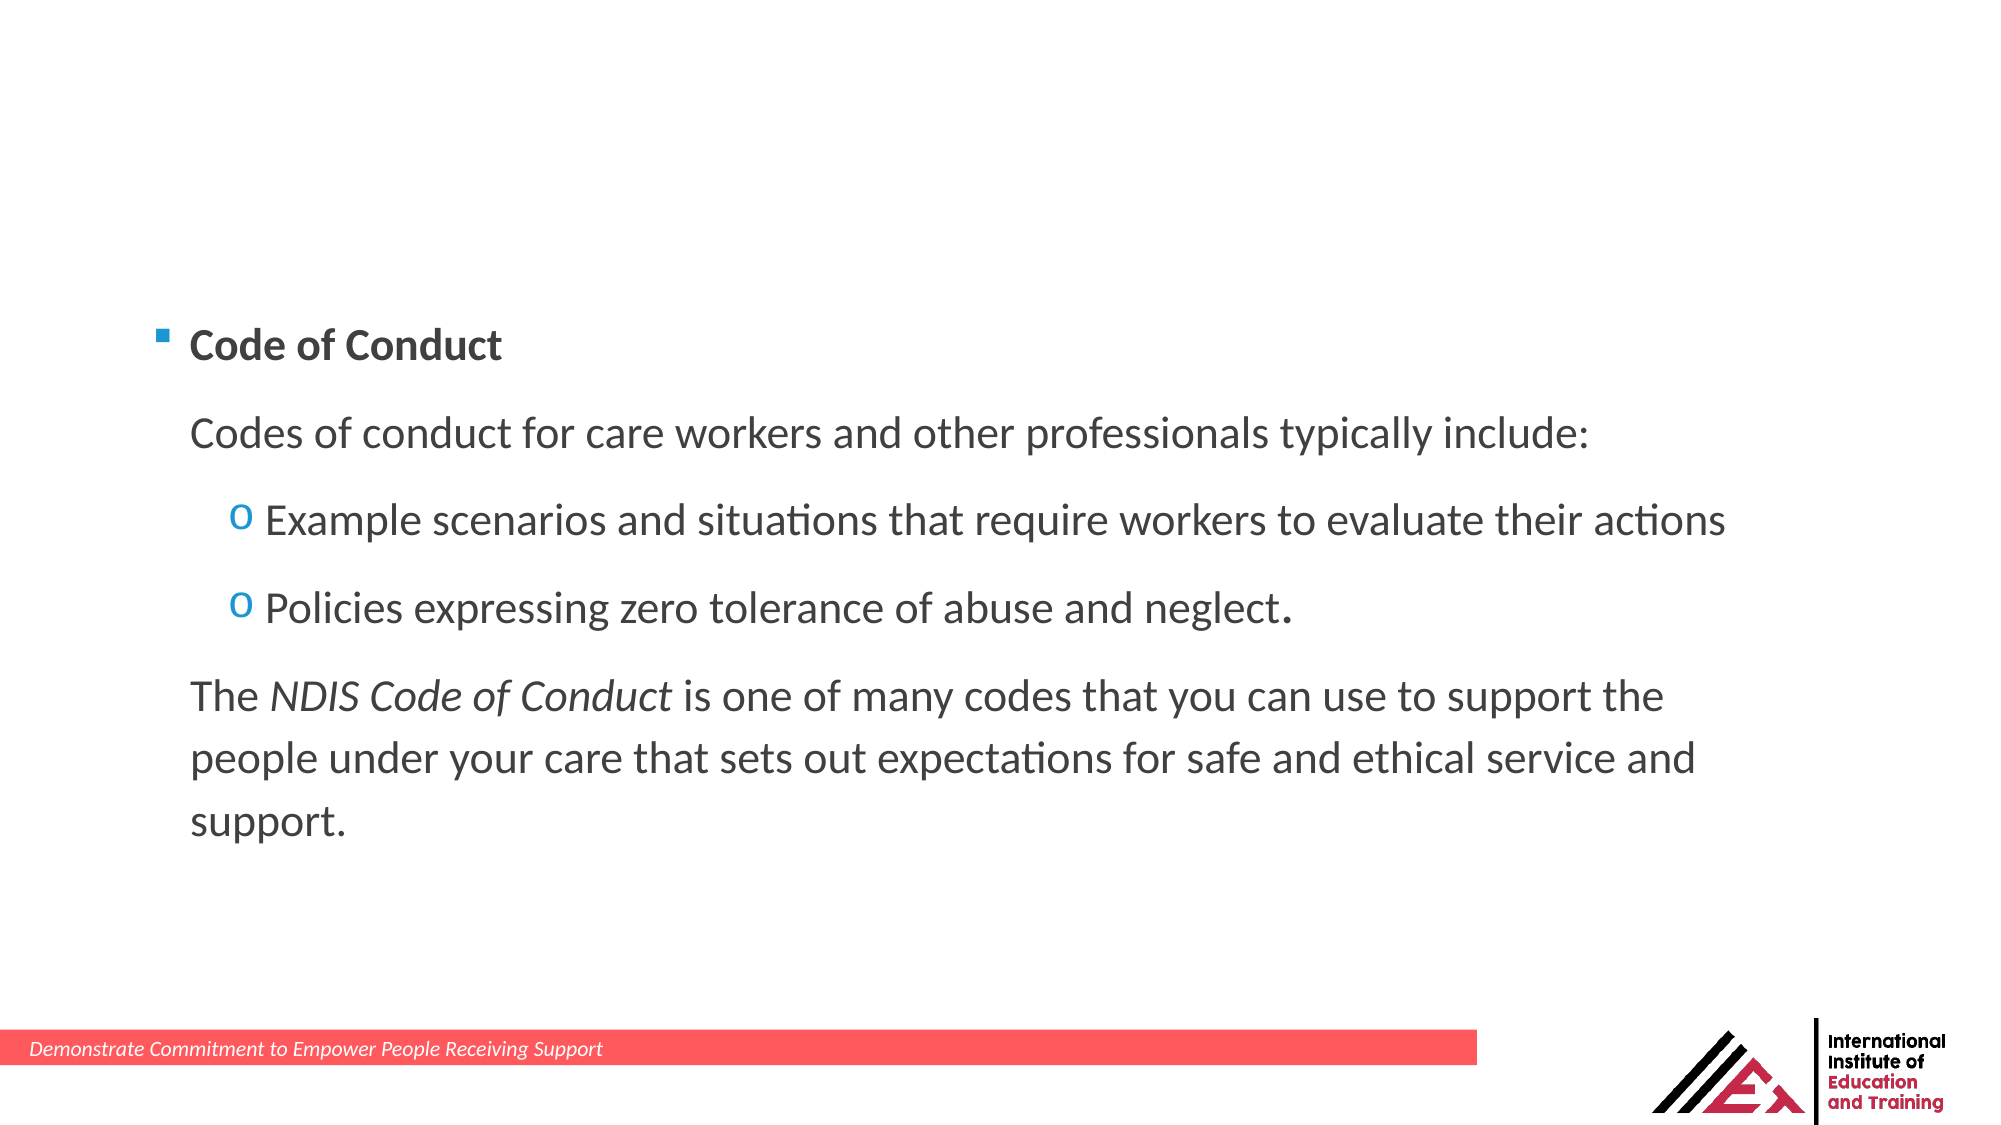

Code of Conduct
Codes of conduct for care workers and other professionals typically include:
Example scenarios and situations that require workers to evaluate their actions
Policies expressing zero tolerance of abuse and neglect.
The NDIS Code of Conduct is one of many codes that you can use to support the people under your care that sets out expectations for safe and ethical service and support.
Demonstrate Commitment to Empower People Receiving Support